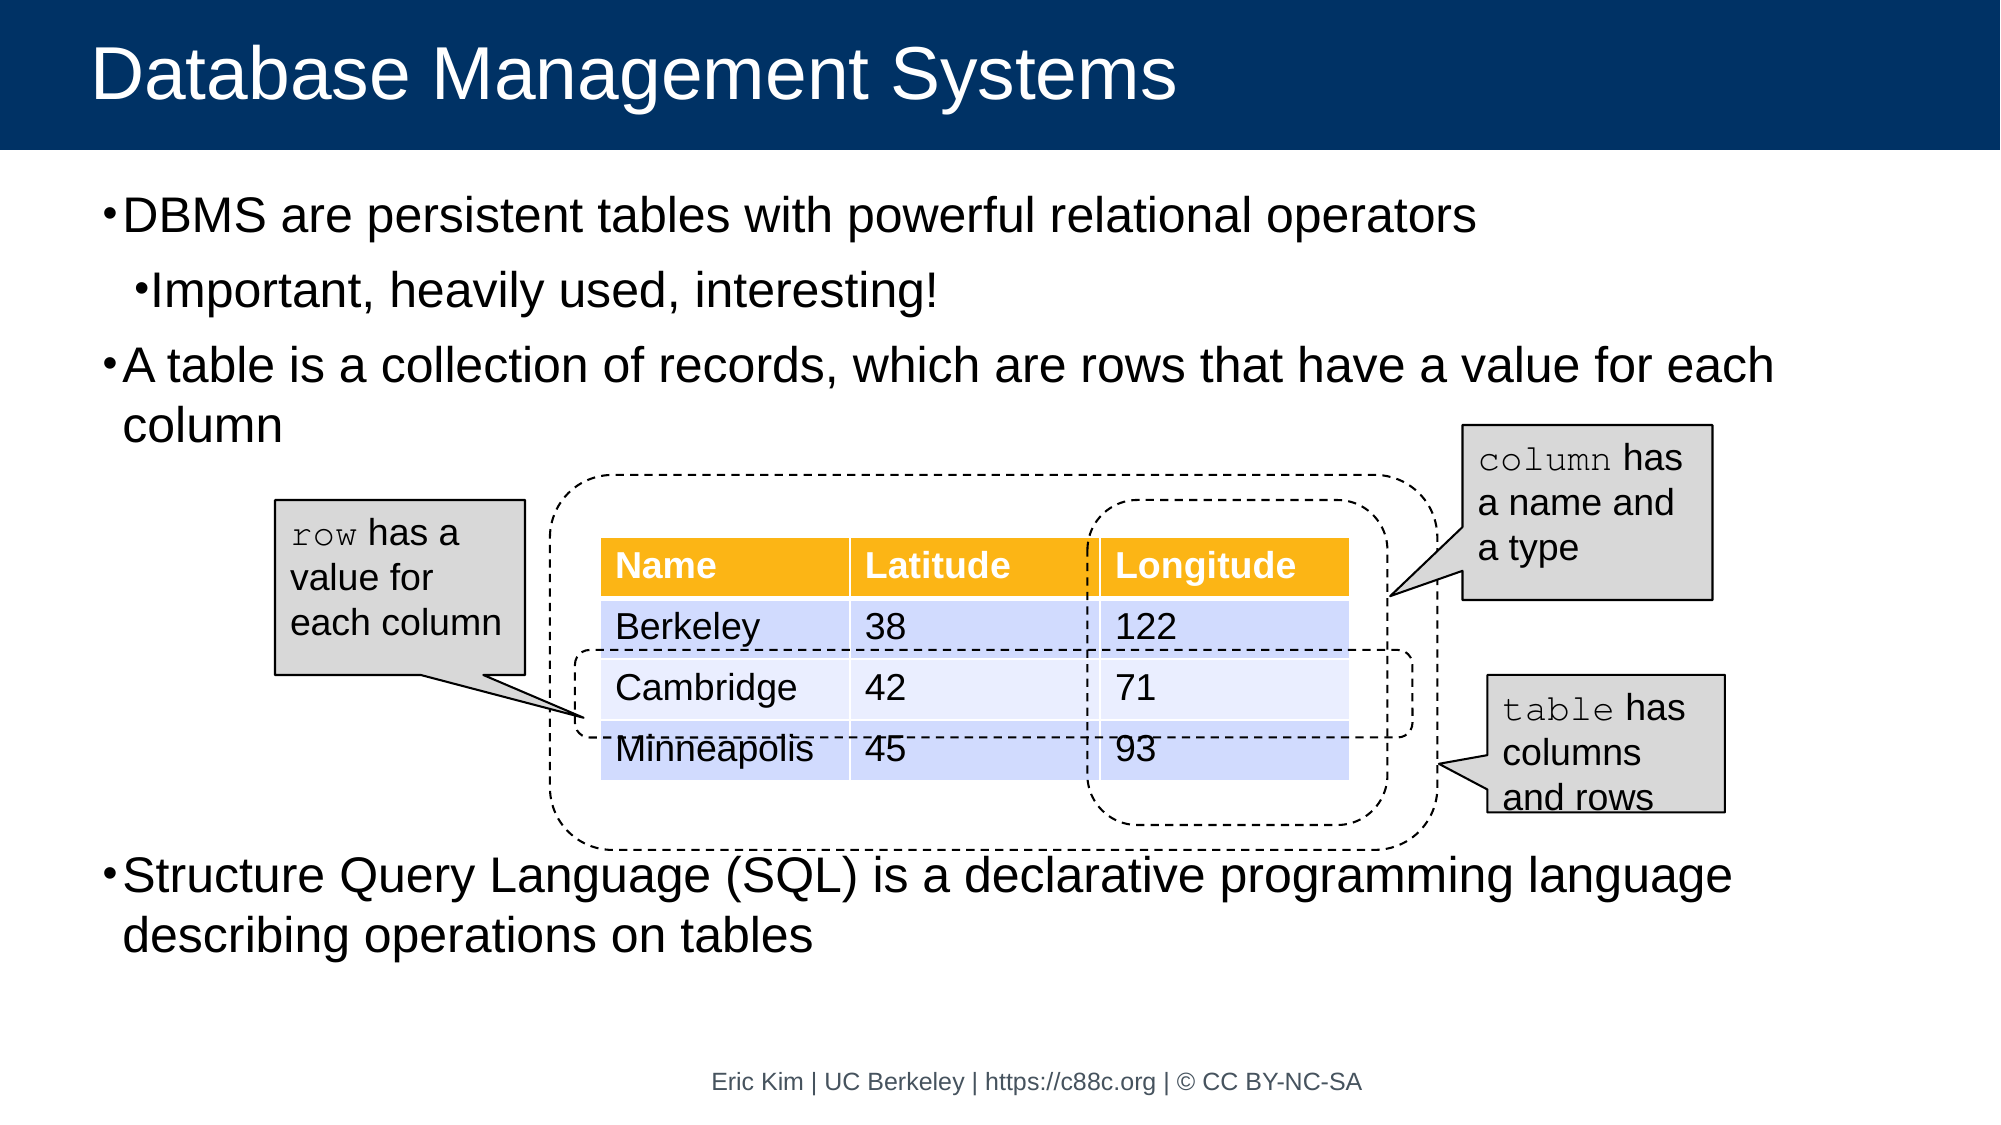

# Database Management Systems
DBMS are persistent tables with powerful relational operators
Important, heavily used, interesting!
A table is a collection of records, which are rows that have a value for each column

Structure Query Language (SQL) is a declarative programming language describing operations on tables
column has a name and a type

table has columns and rows
row has a value for each column

| Name | Latitude | Longitude |
| --- | --- | --- |
| Berkeley | 38 | 122 |
| Cambridge | 42 | 71 |
| Minneapolis | 45 | 93 |
Eric Kim | UC Berkeley | https://c88c.org | © CC BY-NC-SA